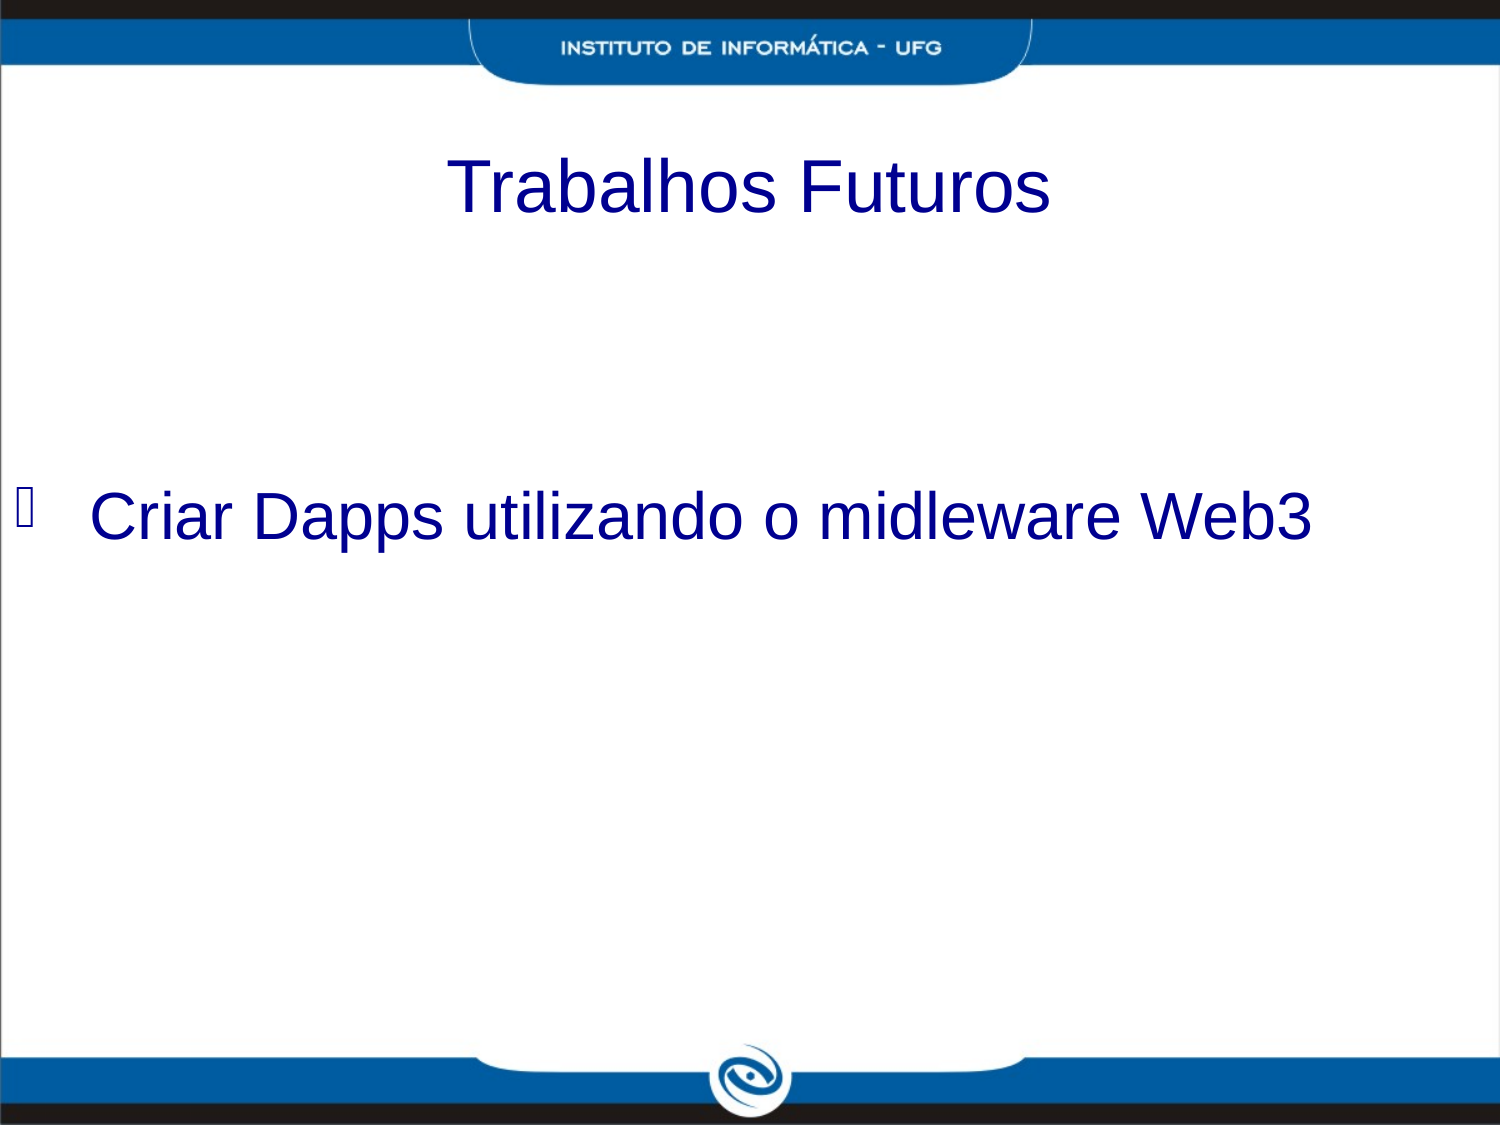

Trabalhos Futuros

Criar Dapps utilizando o midleware Web3